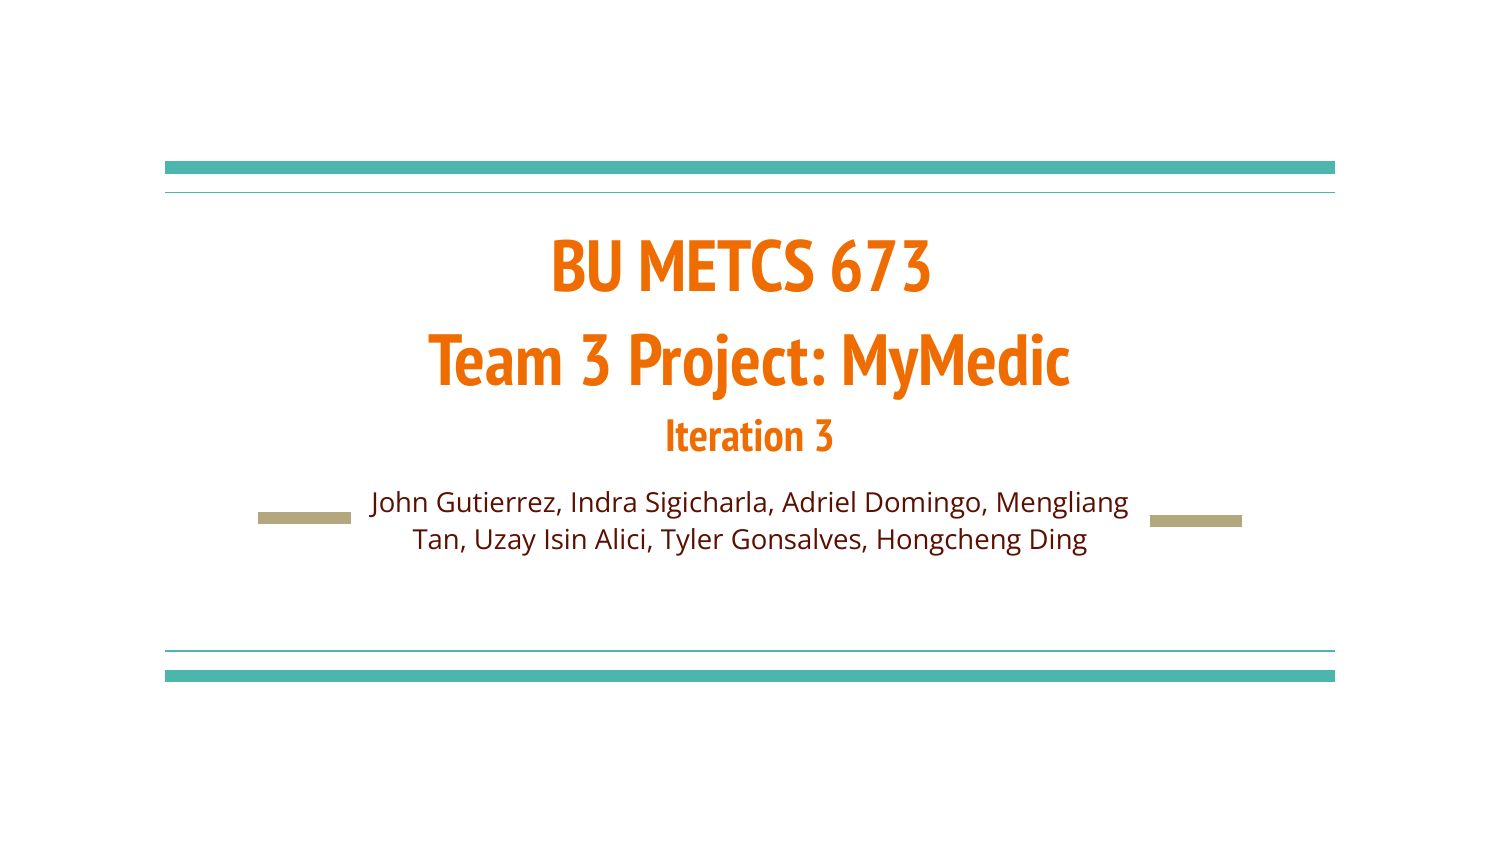

# BU METCS 673
Team 3 Project: MyMedic
Iteration 3
John Gutierrez, Indra Sigicharla, Adriel Domingo, Mengliang Tan, Uzay Isin Alici, Tyler Gonsalves, Hongcheng Ding